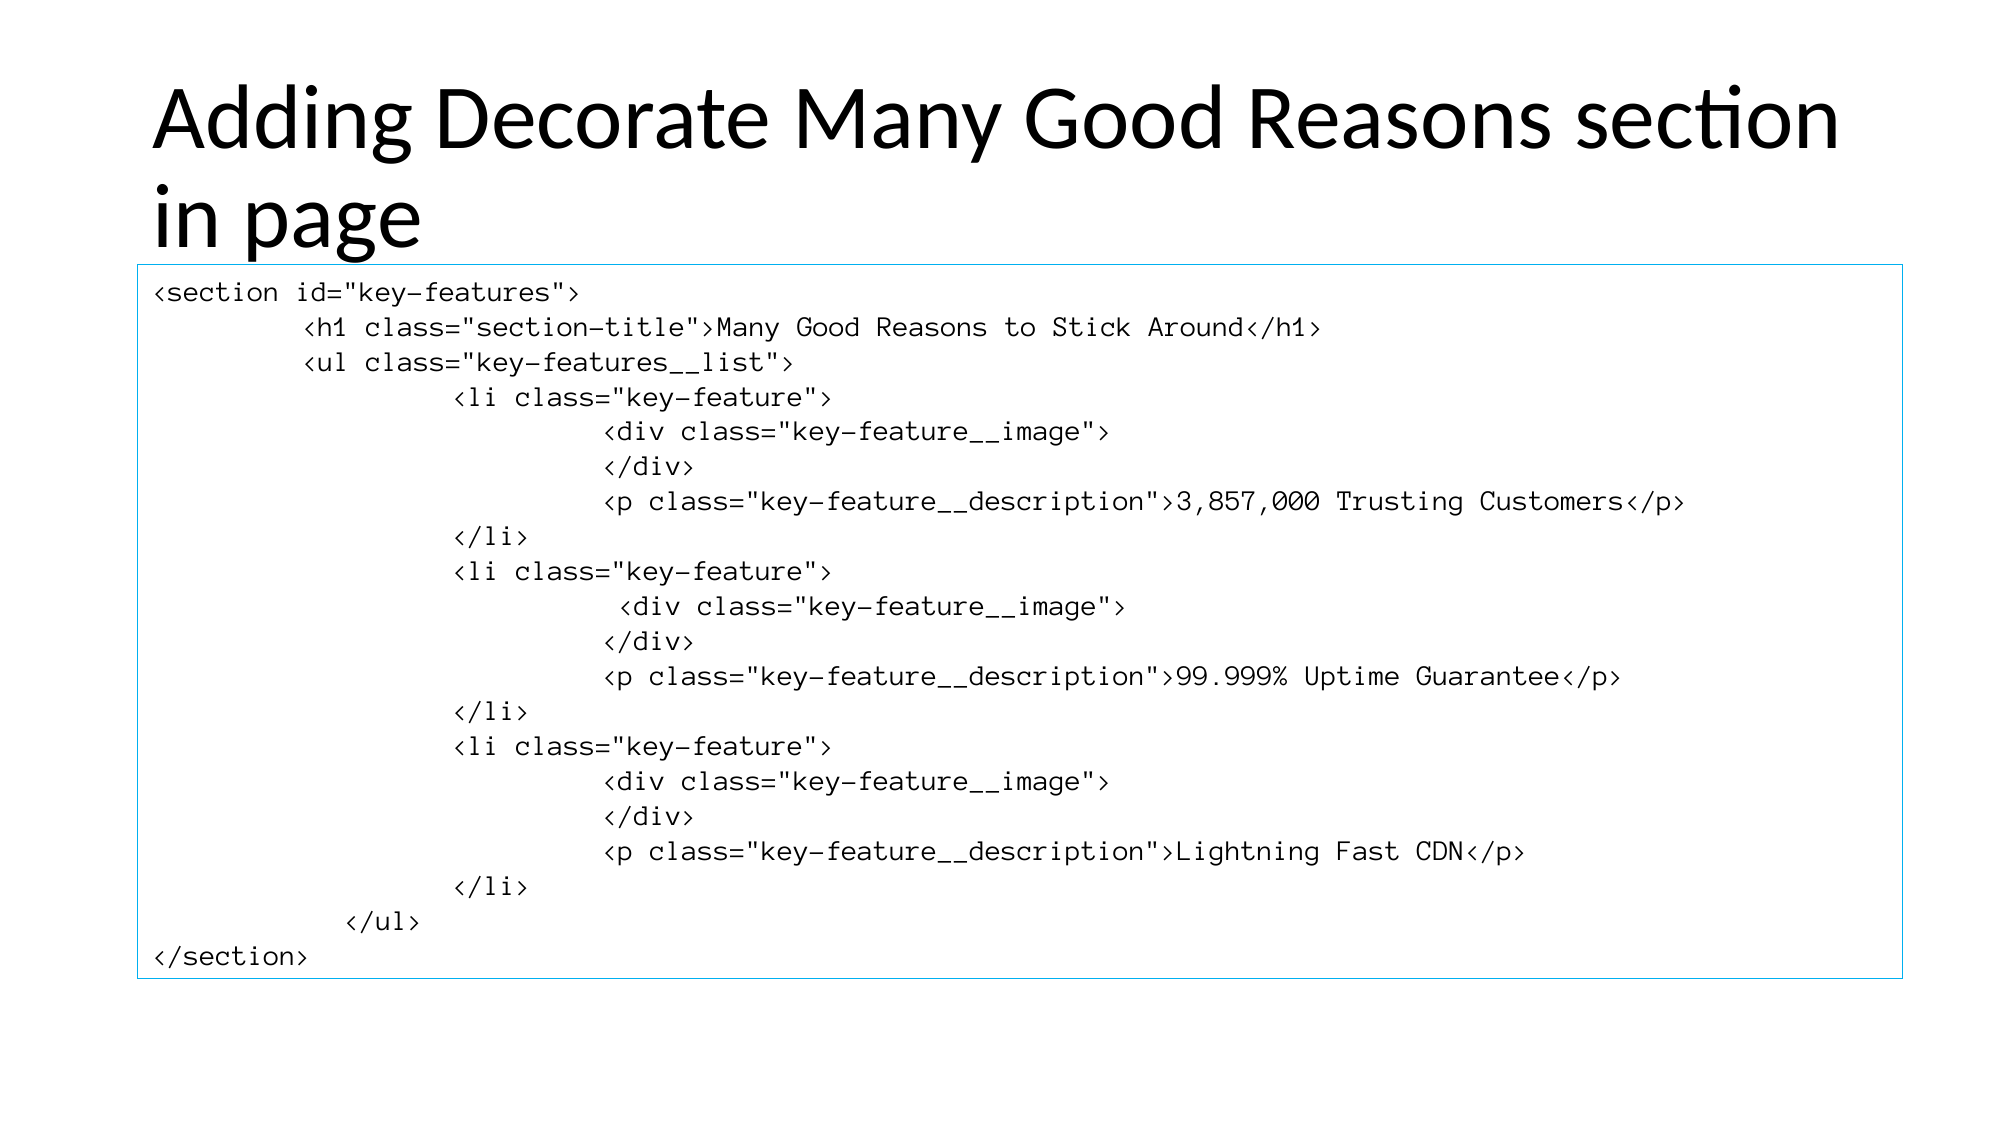

# Adding Decorate Many Good Reasons section in page
<section id="key-features">
	<h1 class="section-title">Many Good Reasons to Stick Around</h1>
	<ul class="key-features__list">
         		<li class="key-feature">
			<div class="key-feature__image">
			</div>
			<p class="key-feature__description">3,857,000 Trusting Customers</p>
		</li>
                	<li class="key-feature">
                    	 <div class="key-feature__image">
			</div>
			<p class="key-feature__description">99.999% Uptime Guarantee</p>
		</li>
                	<li class="key-feature">
			<div class="key-feature__image">
			</div>
			<p class="key-feature__description">Lightning Fast CDN</p>
                	</li>
            </ul>
</section>